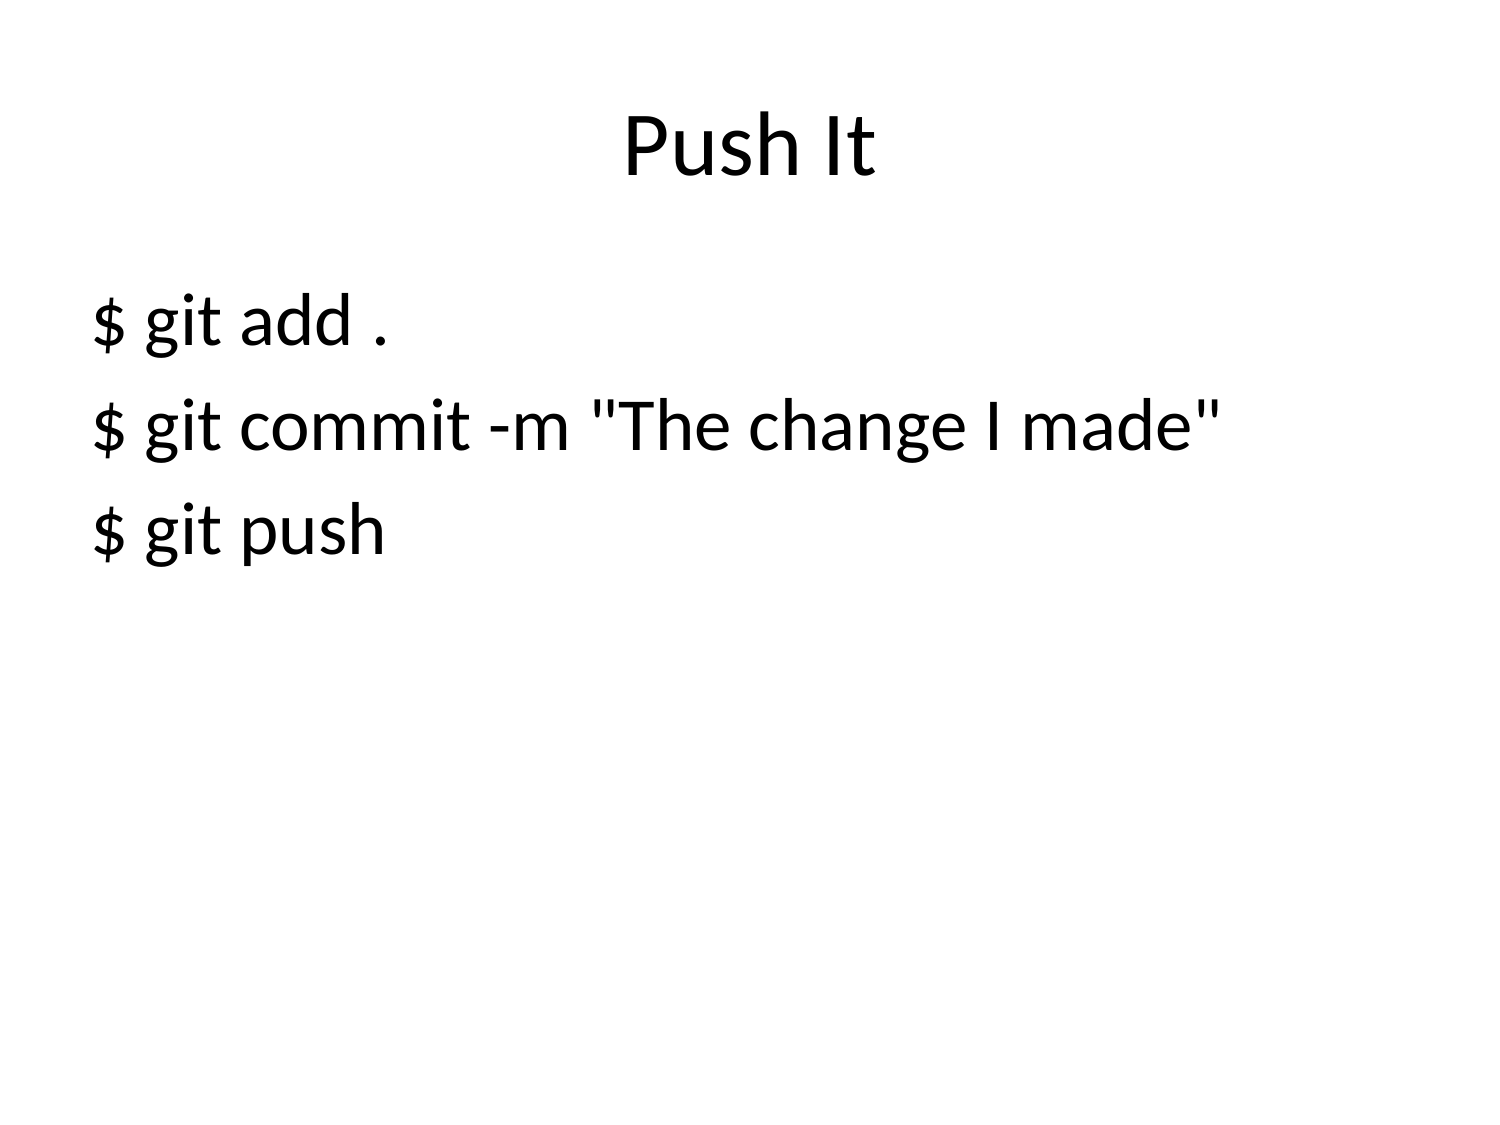

# Push It
$ git add .
$ git commit -m "The change I made"
$ git push